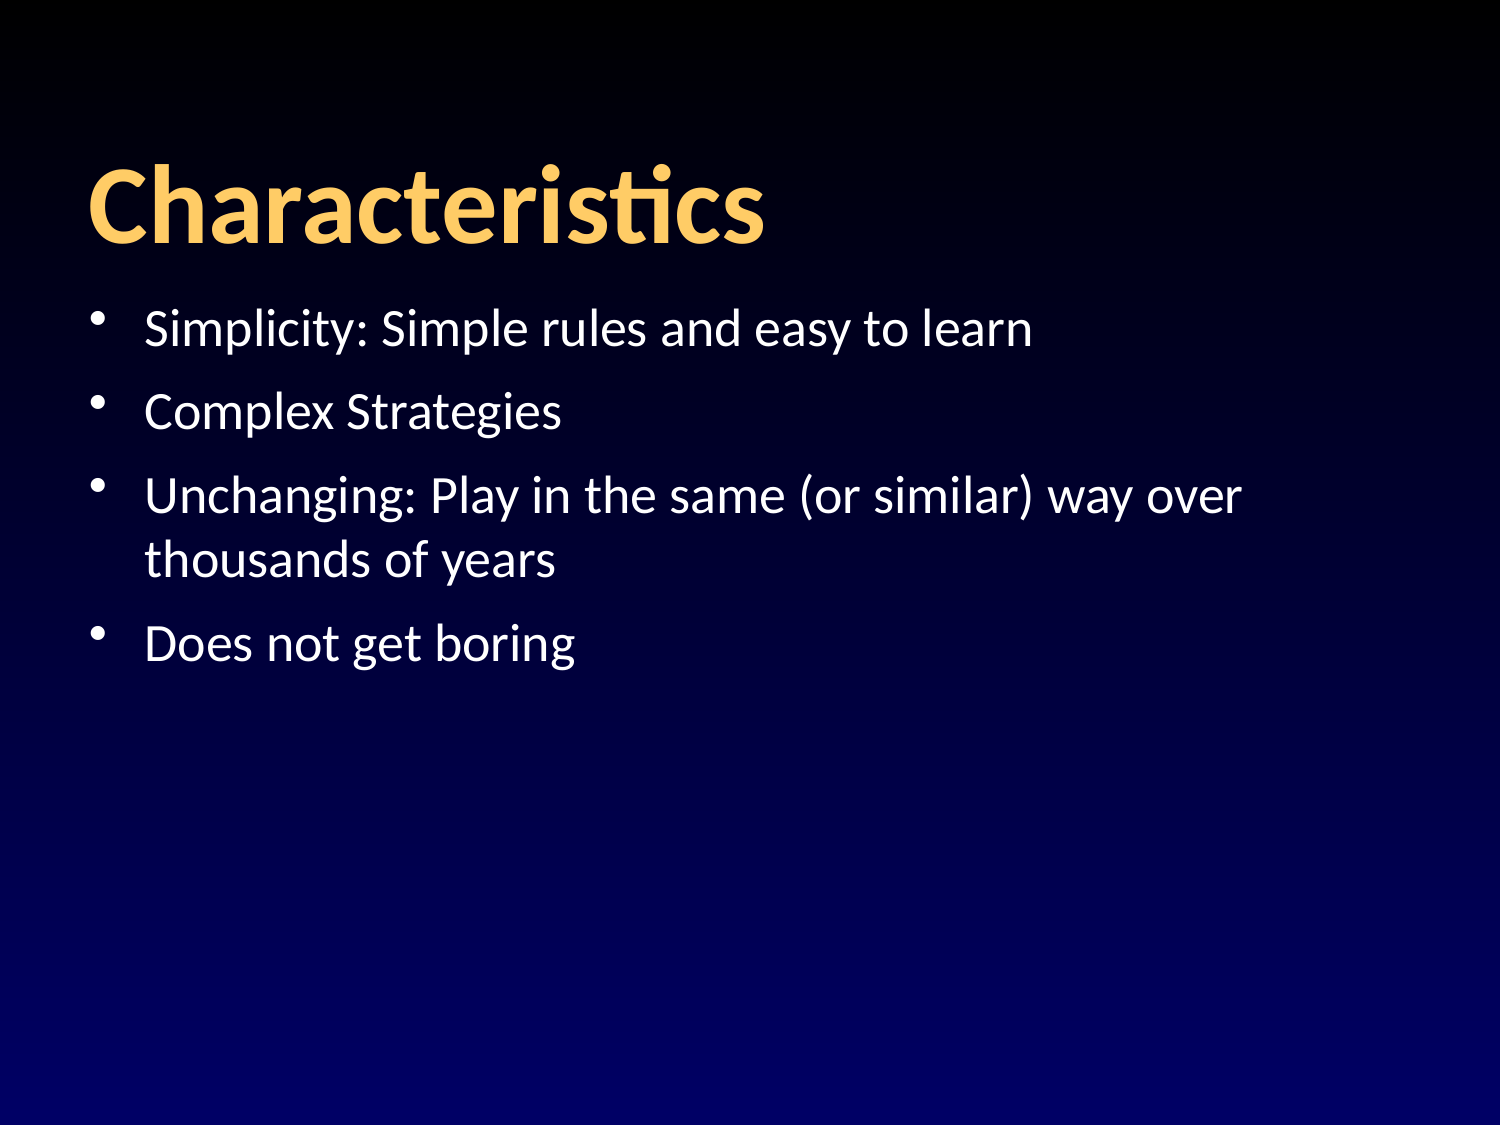

# Characteristics
Simplicity: Simple rules and easy to learn
Complex Strategies
Unchanging: Play in the same (or similar) way over thousands of years
Does not get boring